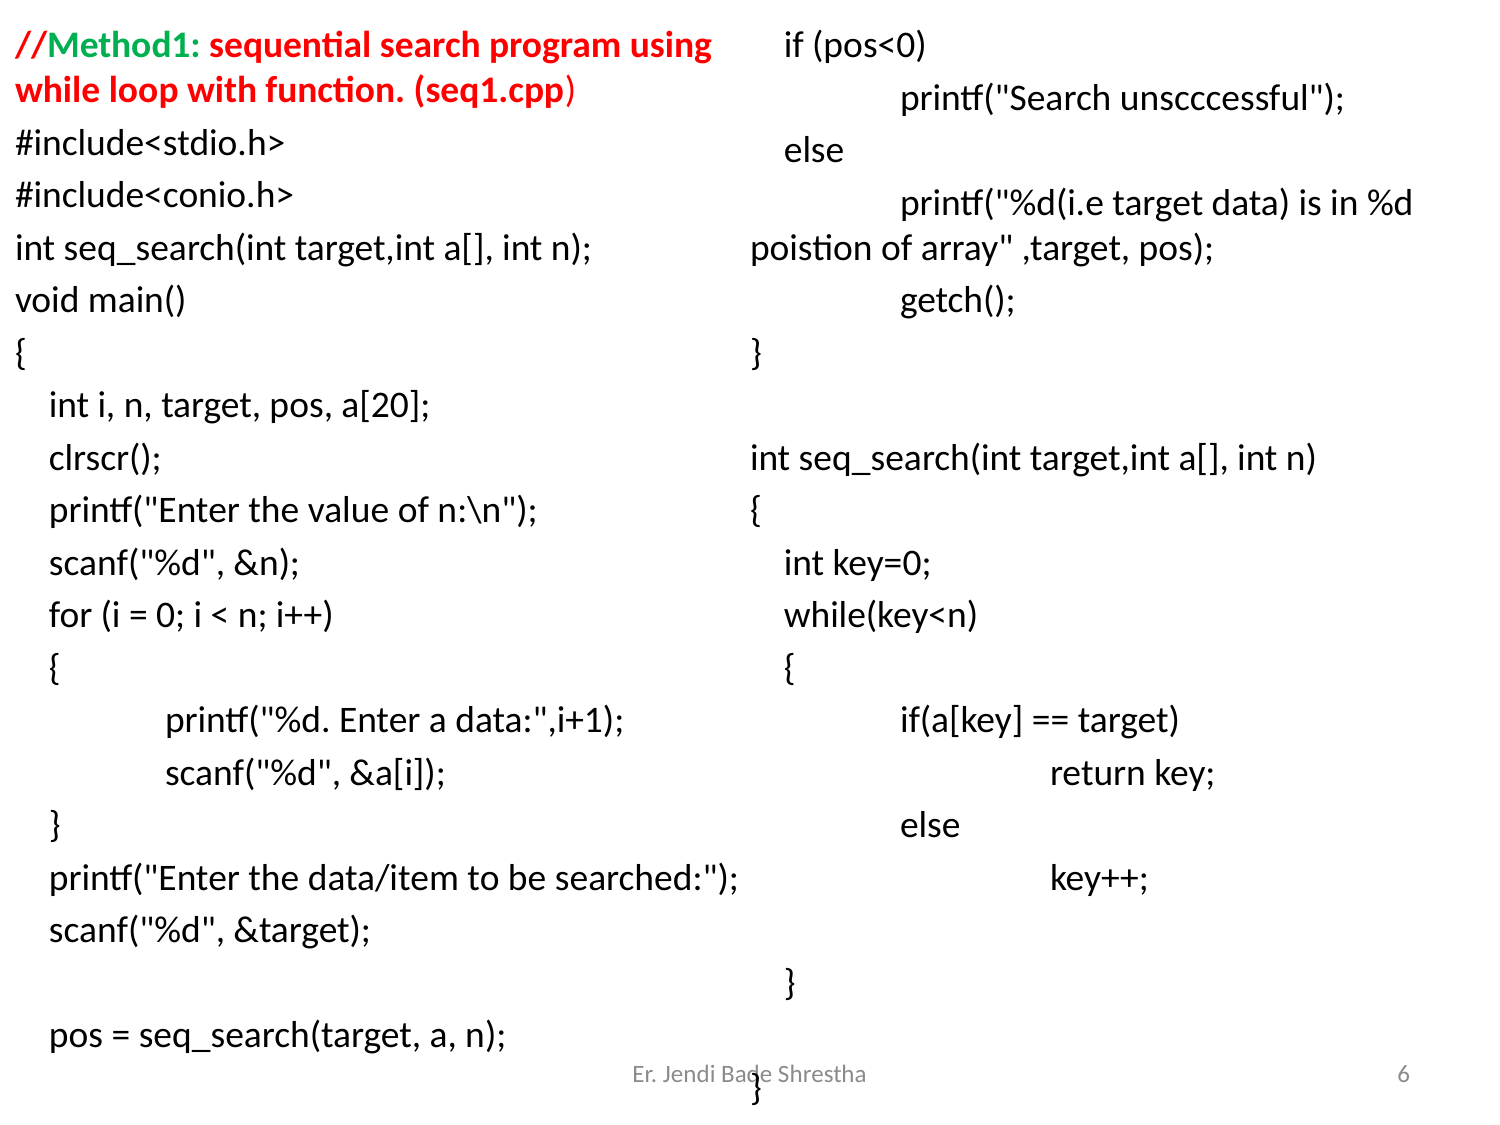

//Method1: sequential search program using while loop with function. (seq1.cpp)
#include<stdio.h>
#include<conio.h>
int seq_search(int target,int a[], int n);
void main()
{
    int i, n, target, pos, a[20];
    clrscr();
    printf("Enter the value of n:\n");
    scanf("%d", &n);
    for (i = 0; i < n; i++)
    {
	printf("%d. Enter a data:",i+1);
	scanf("%d", &a[i]);
    }
    printf("Enter the data/item to be searched:");
    scanf("%d", &target);

    pos = seq_search(target, a, n);

    if (pos<0)
	printf("Search unscccessful");
    else
	printf("%d(i.e target data) is in %d poistion of array" ,target, pos);
	getch();
}

int seq_search(int target,int a[], int n)
{
    int key=0;
    while(key<n)
    {
	if(a[key] == target)
		return key;
	else
		key++;

    }

}
Er. Jendi Bade Shrestha
6